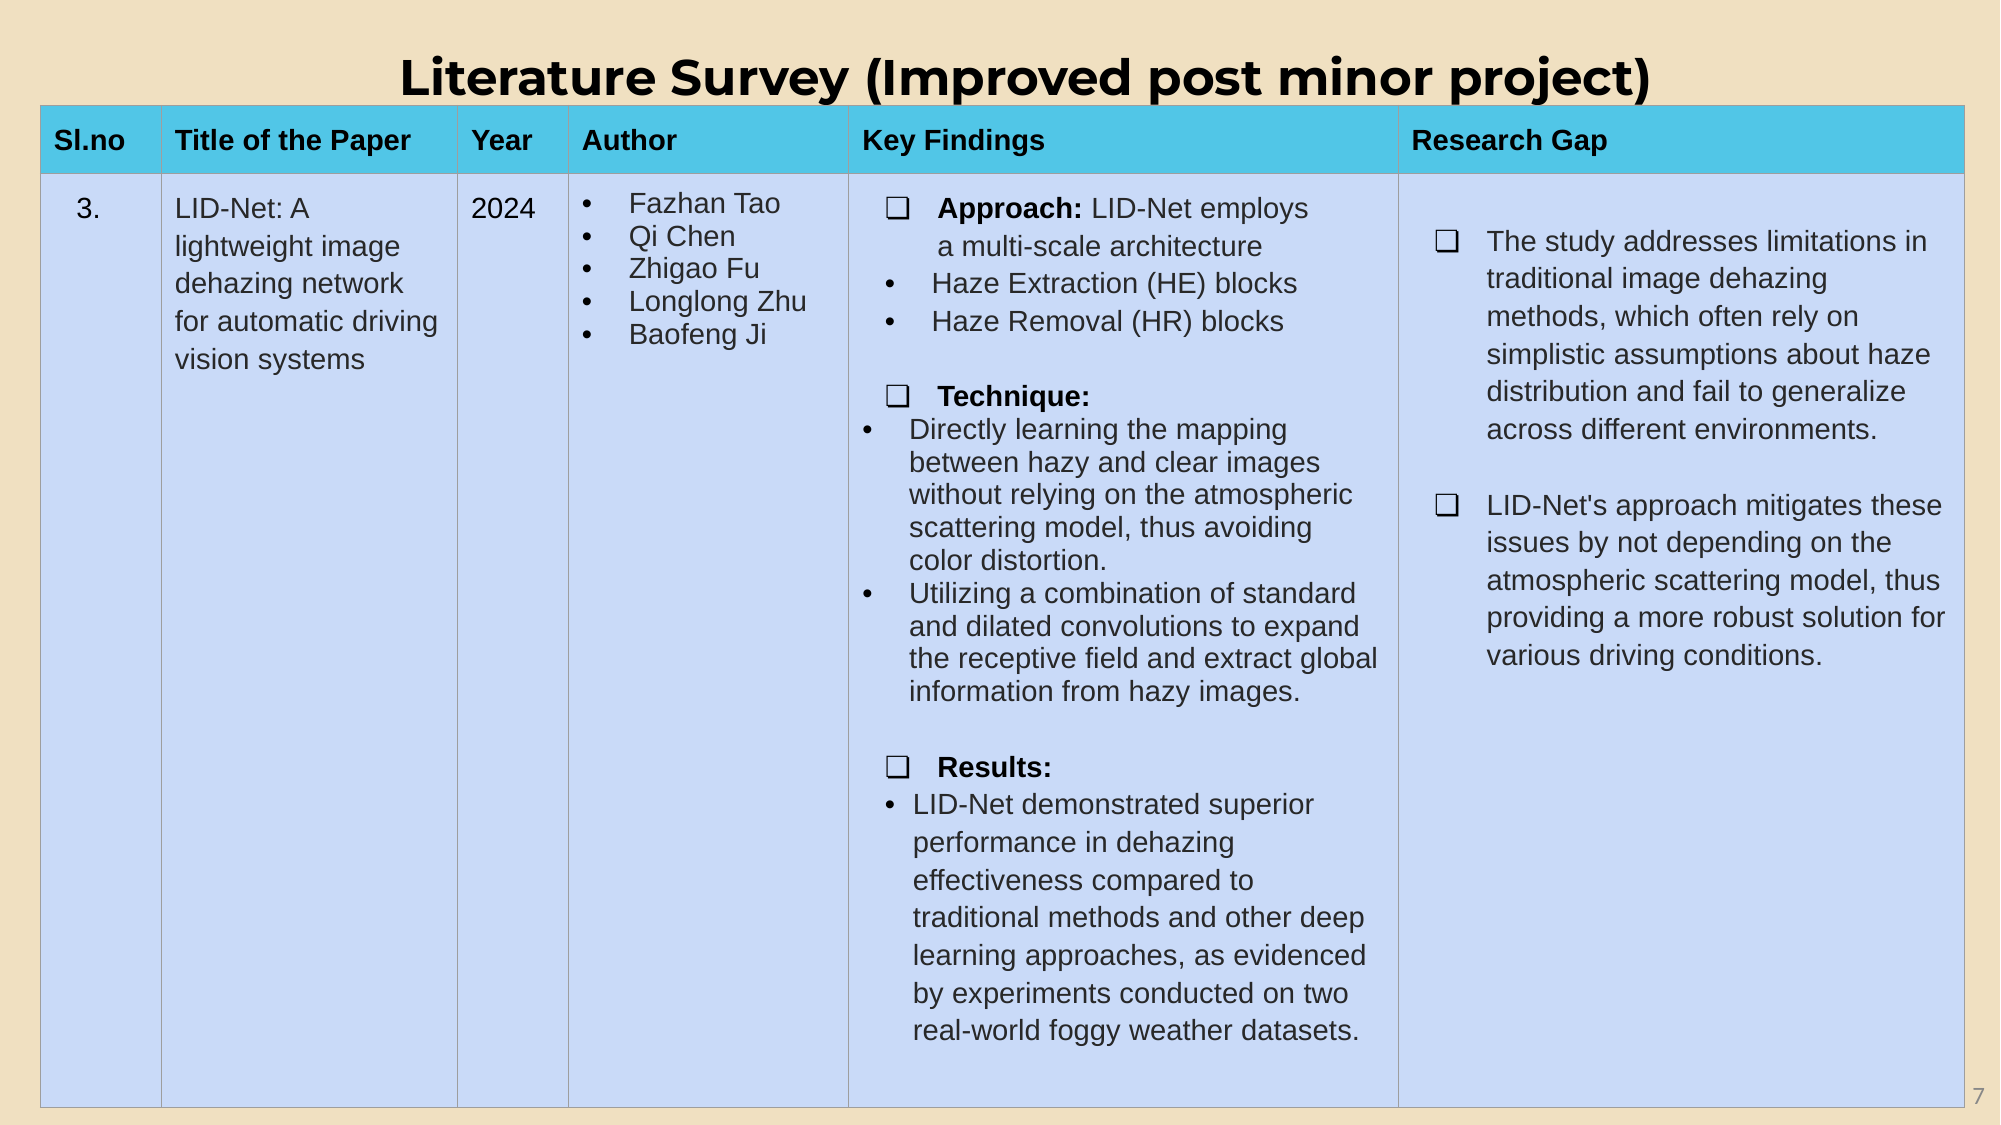

Literature Survey (Improved post minor project)
| Sl.no | Title of the Paper | Year | Author | Key Findings | Research Gap |
| --- | --- | --- | --- | --- | --- |
| 3. | LID-Net: A lightweight image dehazing network for automatic driving vision systems | 2024 | Fazhan Tao Qi Chen Zhigao Fu Longlong Zhu Baofeng Ji | Approach: LID-Net employs a multi-scale architecture Haze Extraction (HE) blocks Haze Removal (HR) blocks Technique: Directly learning the mapping between hazy and clear images without relying on the atmospheric scattering model, thus avoiding color distortion. Utilizing a combination of standard and dilated convolutions to expand the receptive field and extract global information from hazy images. Results: LID-Net demonstrated superior performance in dehazing effectiveness compared to traditional methods and other deep learning approaches, as evidenced by experiments conducted on two real-world foggy weather datasets. | The study addresses limitations in traditional image dehazing methods, which often rely on simplistic assumptions about haze distribution and fail to generalize across different environments. LID-Net's approach mitigates these issues by not depending on the atmospheric scattering model, thus providing a more robust solution for various driving conditions. |
7